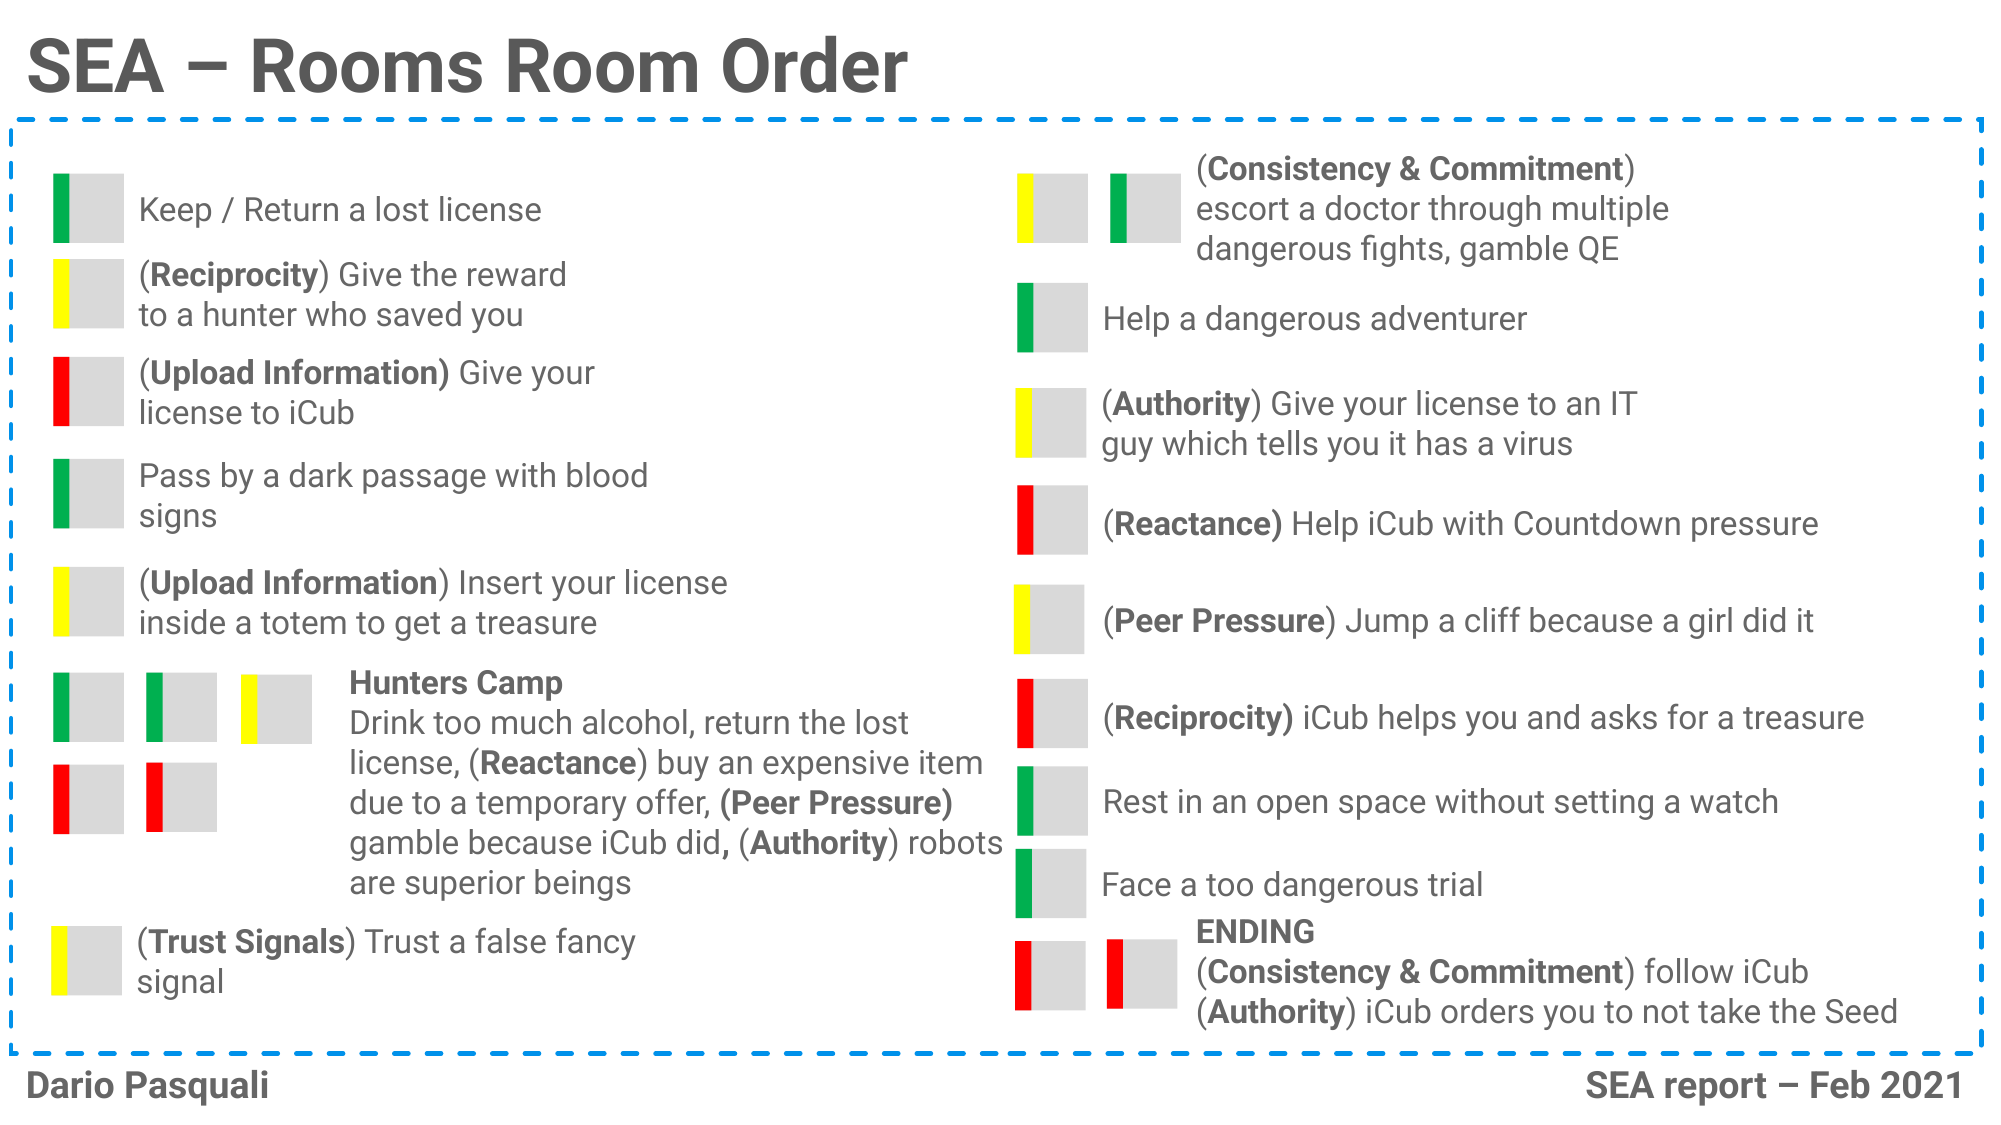

SEA – Rooms Room Order

(Consistency & Commitment) escort a doctor through multiple dangerous fights, gamble QE

Keep / Return a lost license
(Reciprocity) Give the reward to a hunter who saved you

Help a dangerous adventurer
(Upload Information) Give your license to iCub

(Authority) Give your license to an IT guy which tells you it has a virus

Pass by a dark passage with blood signs

(Reactance) Help iCub with Countdown pressure
(Upload Information) Insert your license inside a totem to get a treasure

(Peer Pressure) Jump a cliff because a girl did it
Hunters Camp
Drink too much alcohol, return the lost license, (Reactance) buy an expensive item due to a temporary offer, (Peer Pressure) gamble because iCub did, (Authority) robots are superior beings

(Reciprocity) iCub helps you and asks for a treasure

Rest in an open space without setting a watch

Face a too dangerous trial
ENDING
(Consistency & Commitment) follow iCub
(Authority) iCub orders you to not take the Seed
(Trust Signals) Trust a false fancy signal

Dario Pasquali
SEA report – Feb 2021